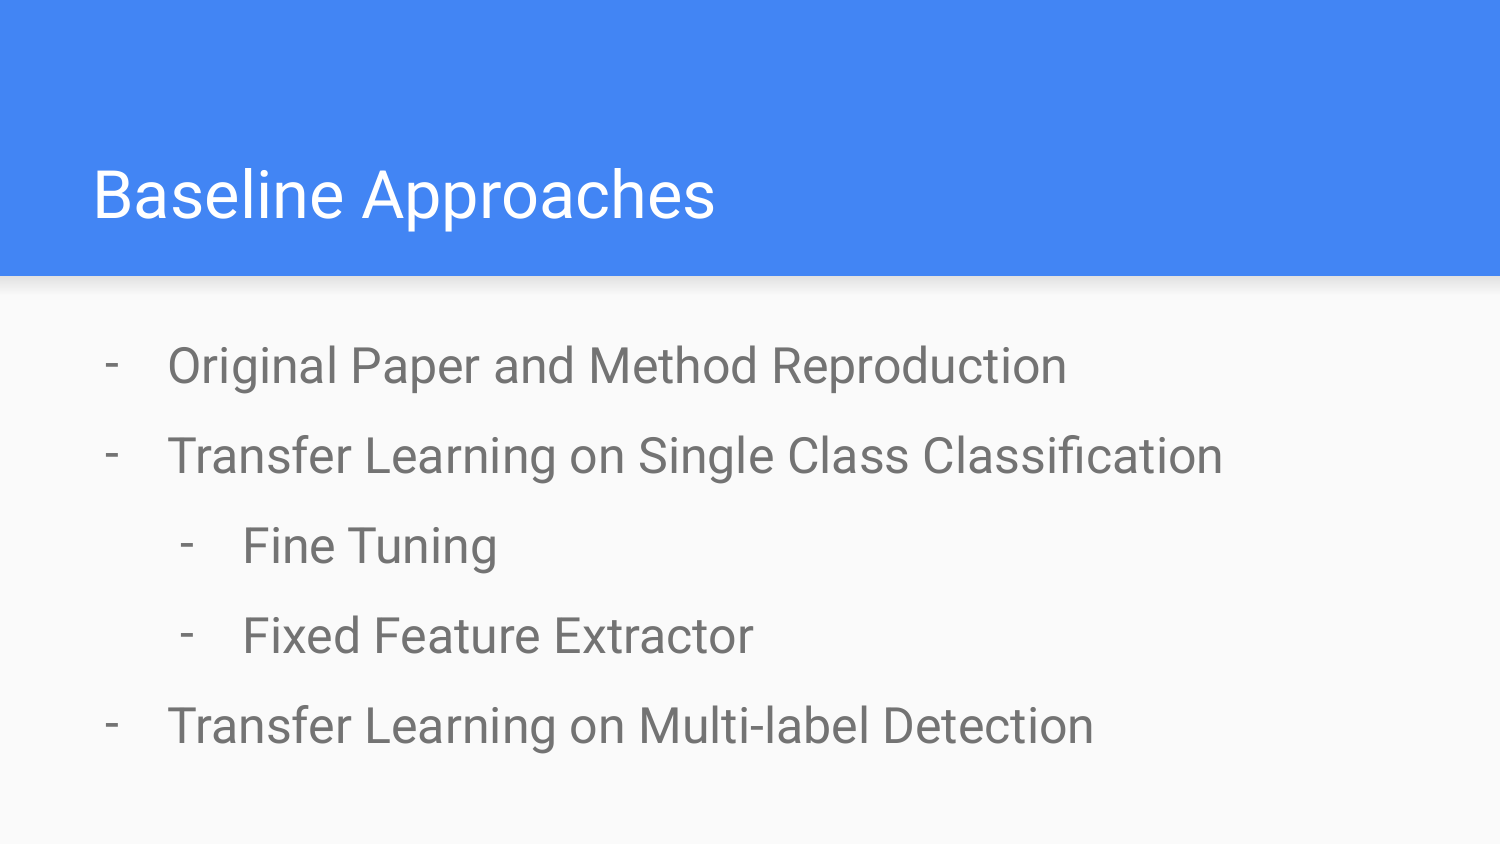

# Baseline Approaches
Original Paper and Method Reproduction
Transfer Learning on Single Class Classification
Fine Tuning
Fixed Feature Extractor
Transfer Learning on Multi-label Detection